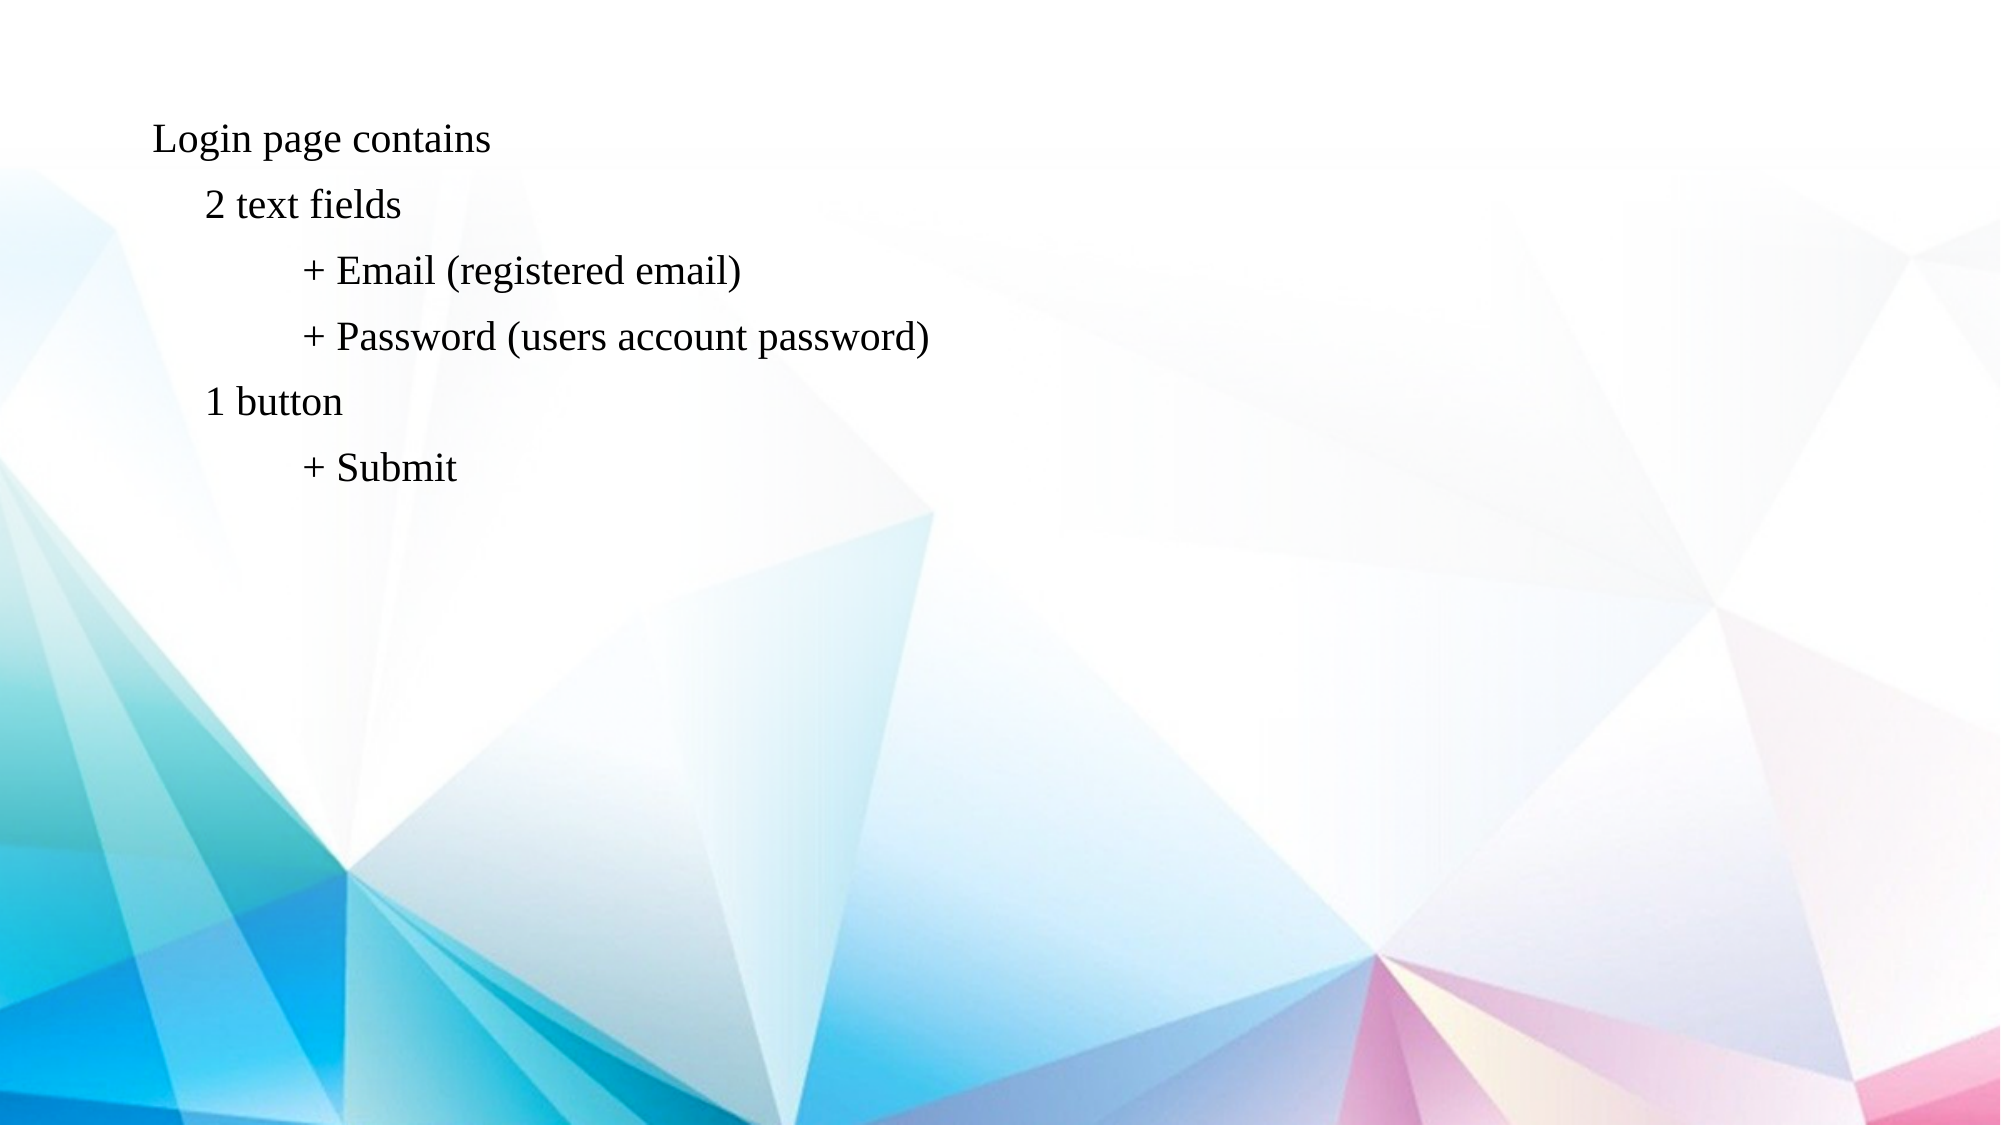

Login page contains
     2 text fields
	+ Email (registered email)
	+ Password (users account password)
     1 button
	+ Submit